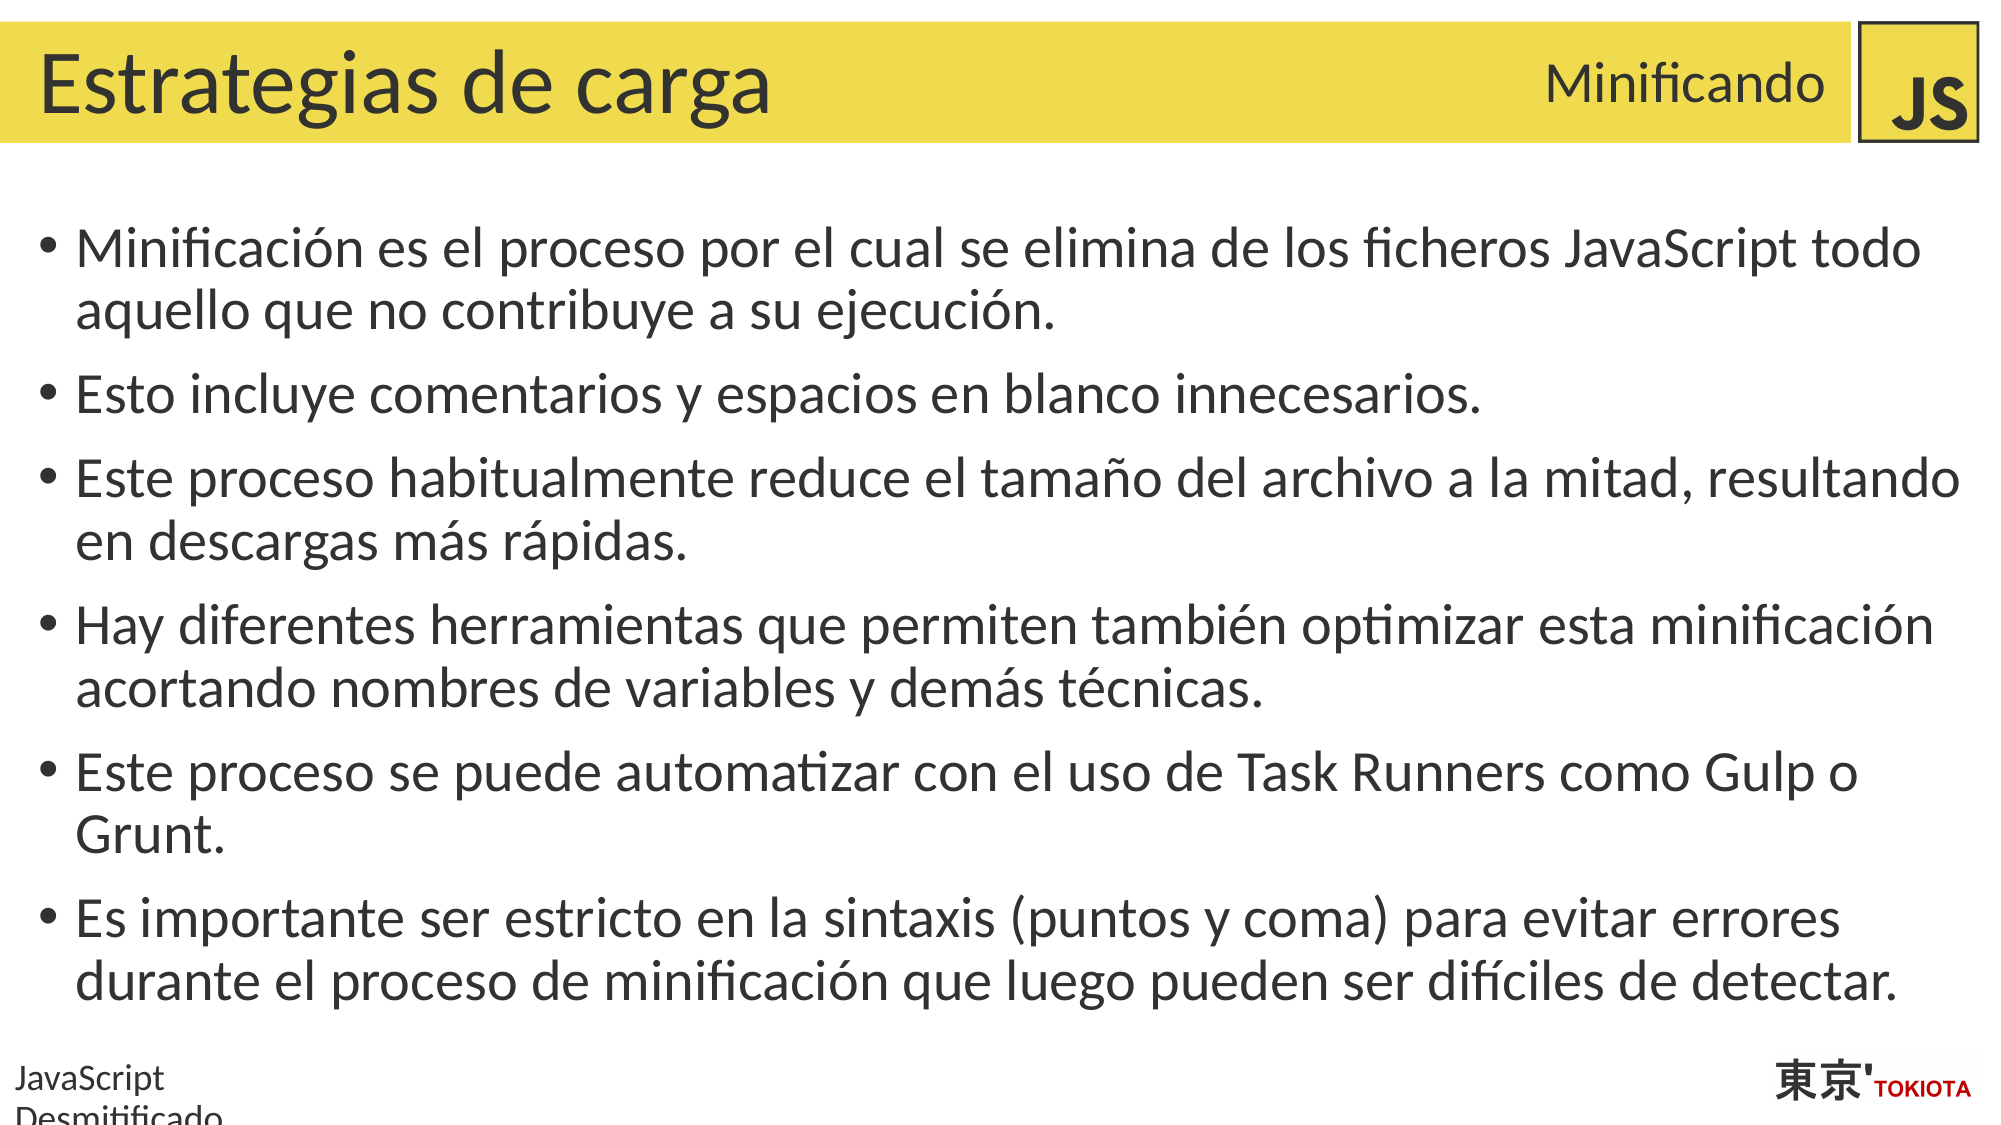

# Estrategias de carga
Minificando
Minificación es el proceso por el cual se elimina de los ficheros JavaScript todo aquello que no contribuye a su ejecución.
Esto incluye comentarios y espacios en blanco innecesarios.
Este proceso habitualmente reduce el tamaño del archivo a la mitad, resultando en descargas más rápidas.
Hay diferentes herramientas que permiten también optimizar esta minificación acortando nombres de variables y demás técnicas.
Este proceso se puede automatizar con el uso de Task Runners como Gulp o Grunt.
Es importante ser estricto en la sintaxis (puntos y coma) para evitar errores durante el proceso de minificación que luego pueden ser difíciles de detectar.